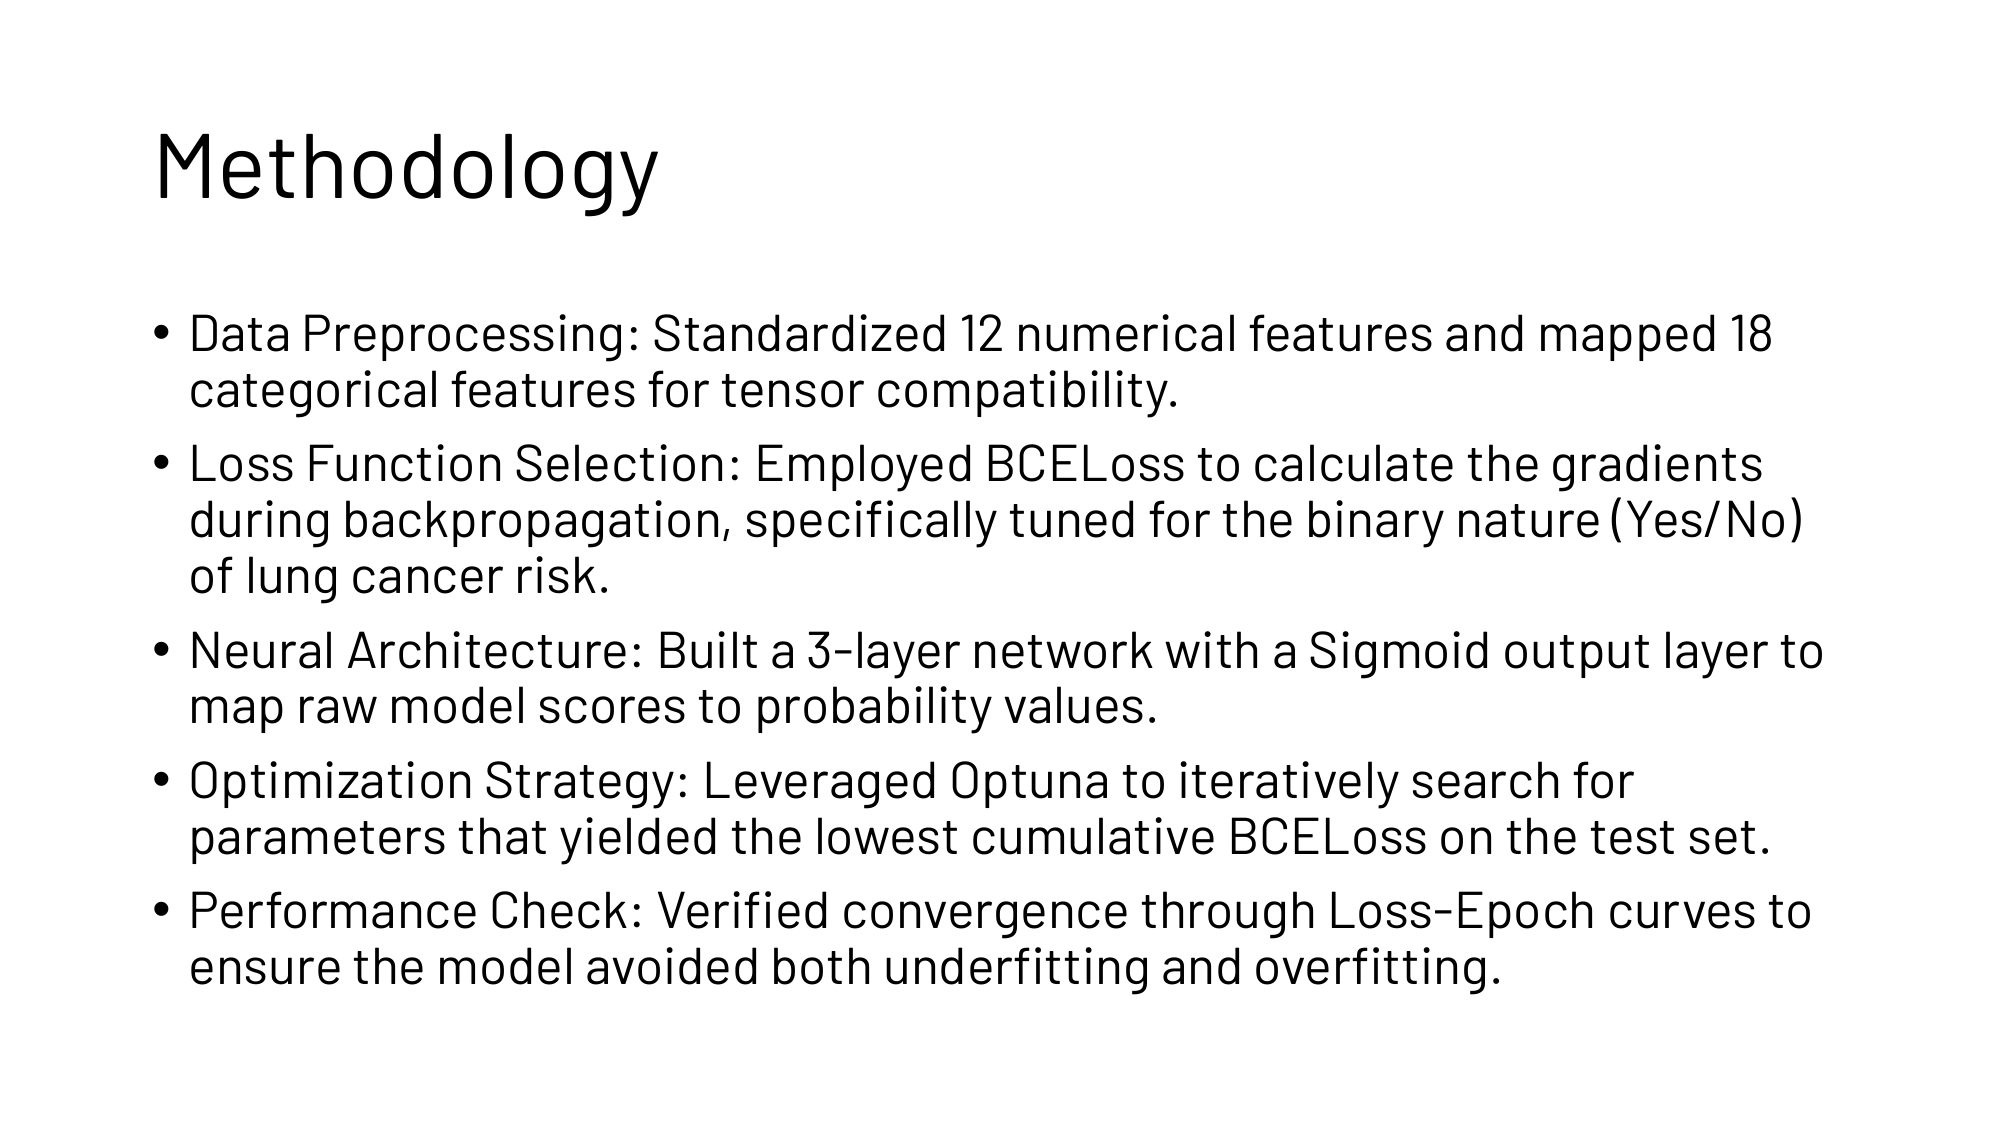

# Methodology
Data Preprocessing: Standardized 12 numerical features and mapped 18 categorical features for tensor compatibility.
Loss Function Selection: Employed BCELoss to calculate the gradients during backpropagation, specifically tuned for the binary nature (Yes/No) of lung cancer risk.
Neural Architecture: Built a 3-layer network with a Sigmoid output layer to map raw model scores to probability values.
Optimization Strategy: Leveraged Optuna to iteratively search for parameters that yielded the lowest cumulative BCELoss on the test set.
Performance Check: Verified convergence through Loss-Epoch curves to ensure the model avoided both underfitting and overfitting.